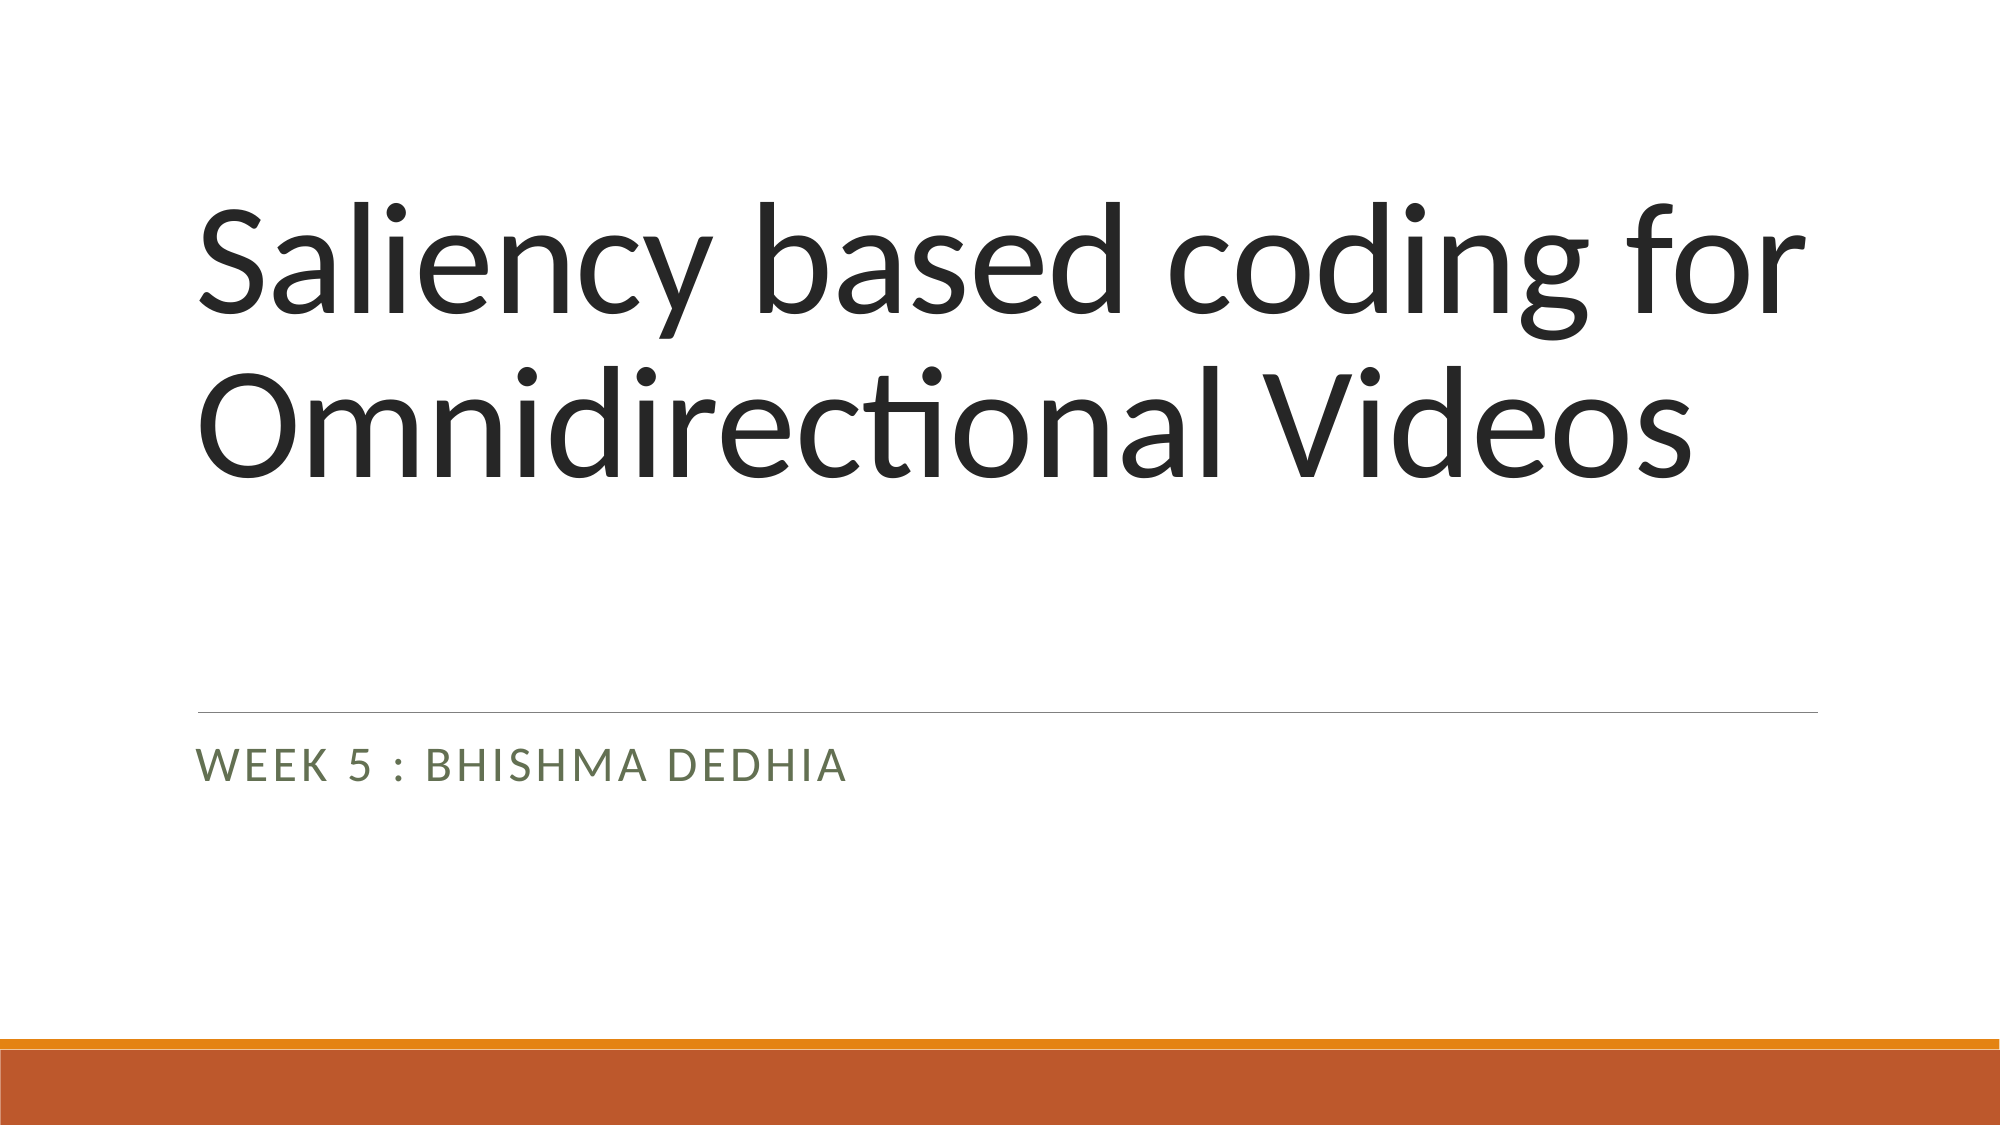

# Saliency based coding for Omnidirectional Videos
WEEK 5 : Bhishma Dedhia